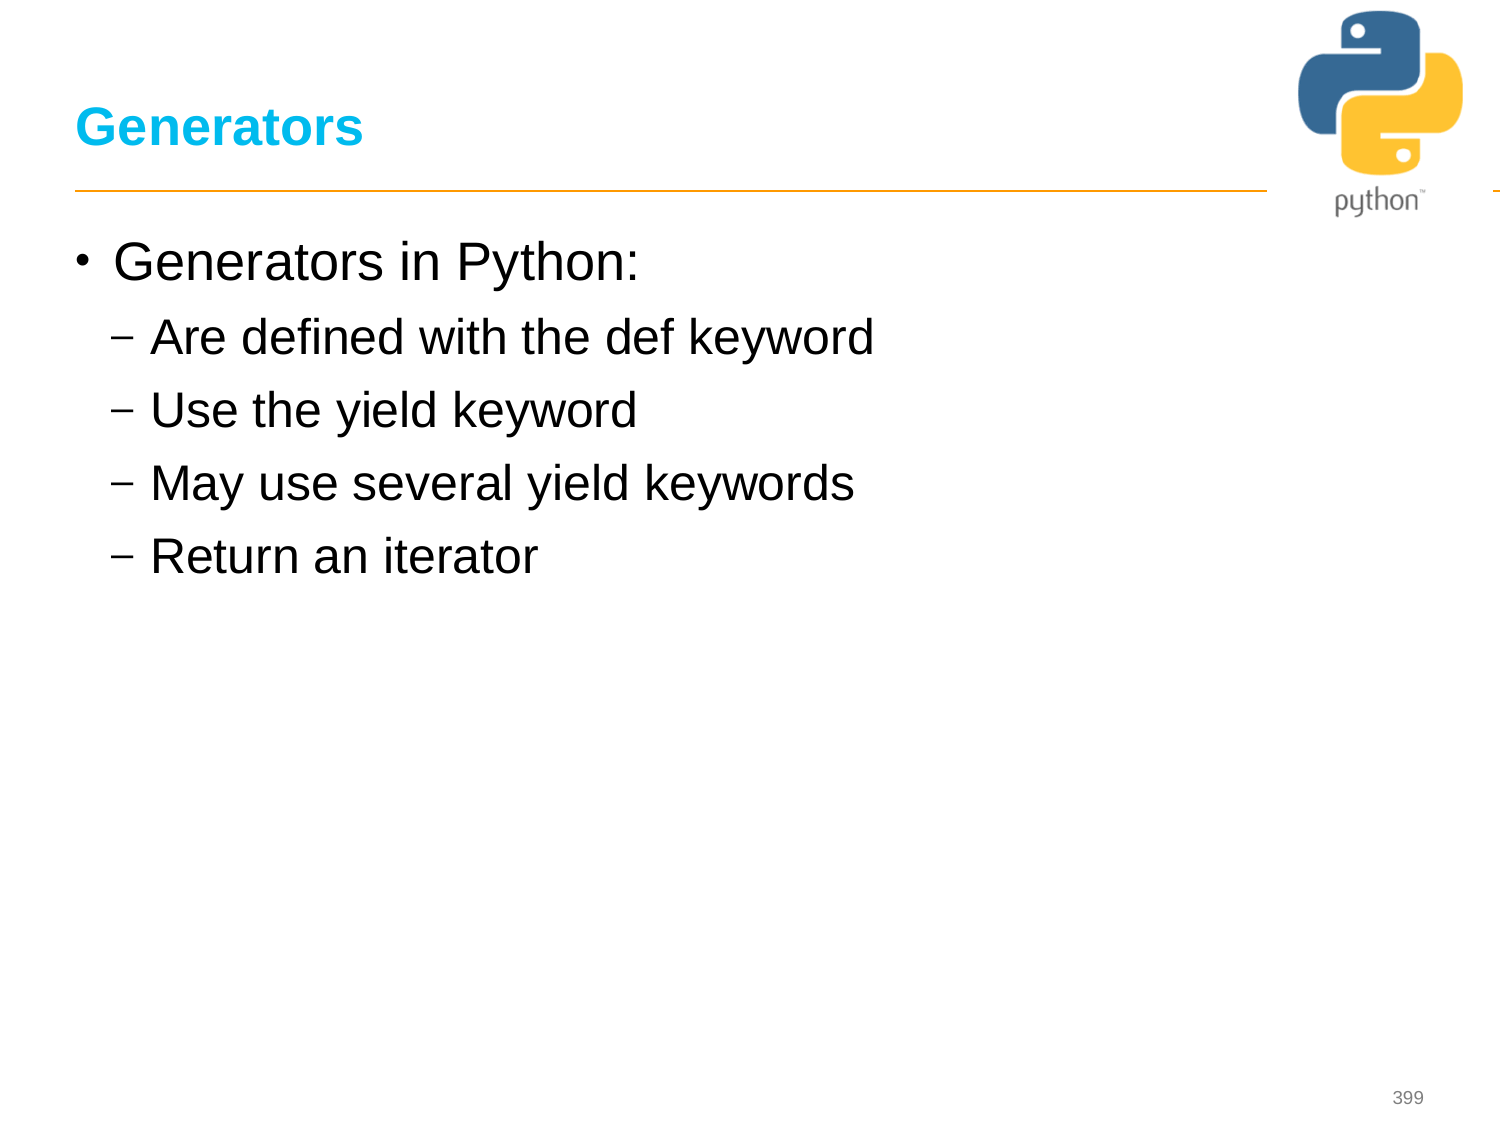

# Generators
Generators in Python:
Are defined with the def keyword
Use the yield keyword
May use several yield keywords
Return an iterator